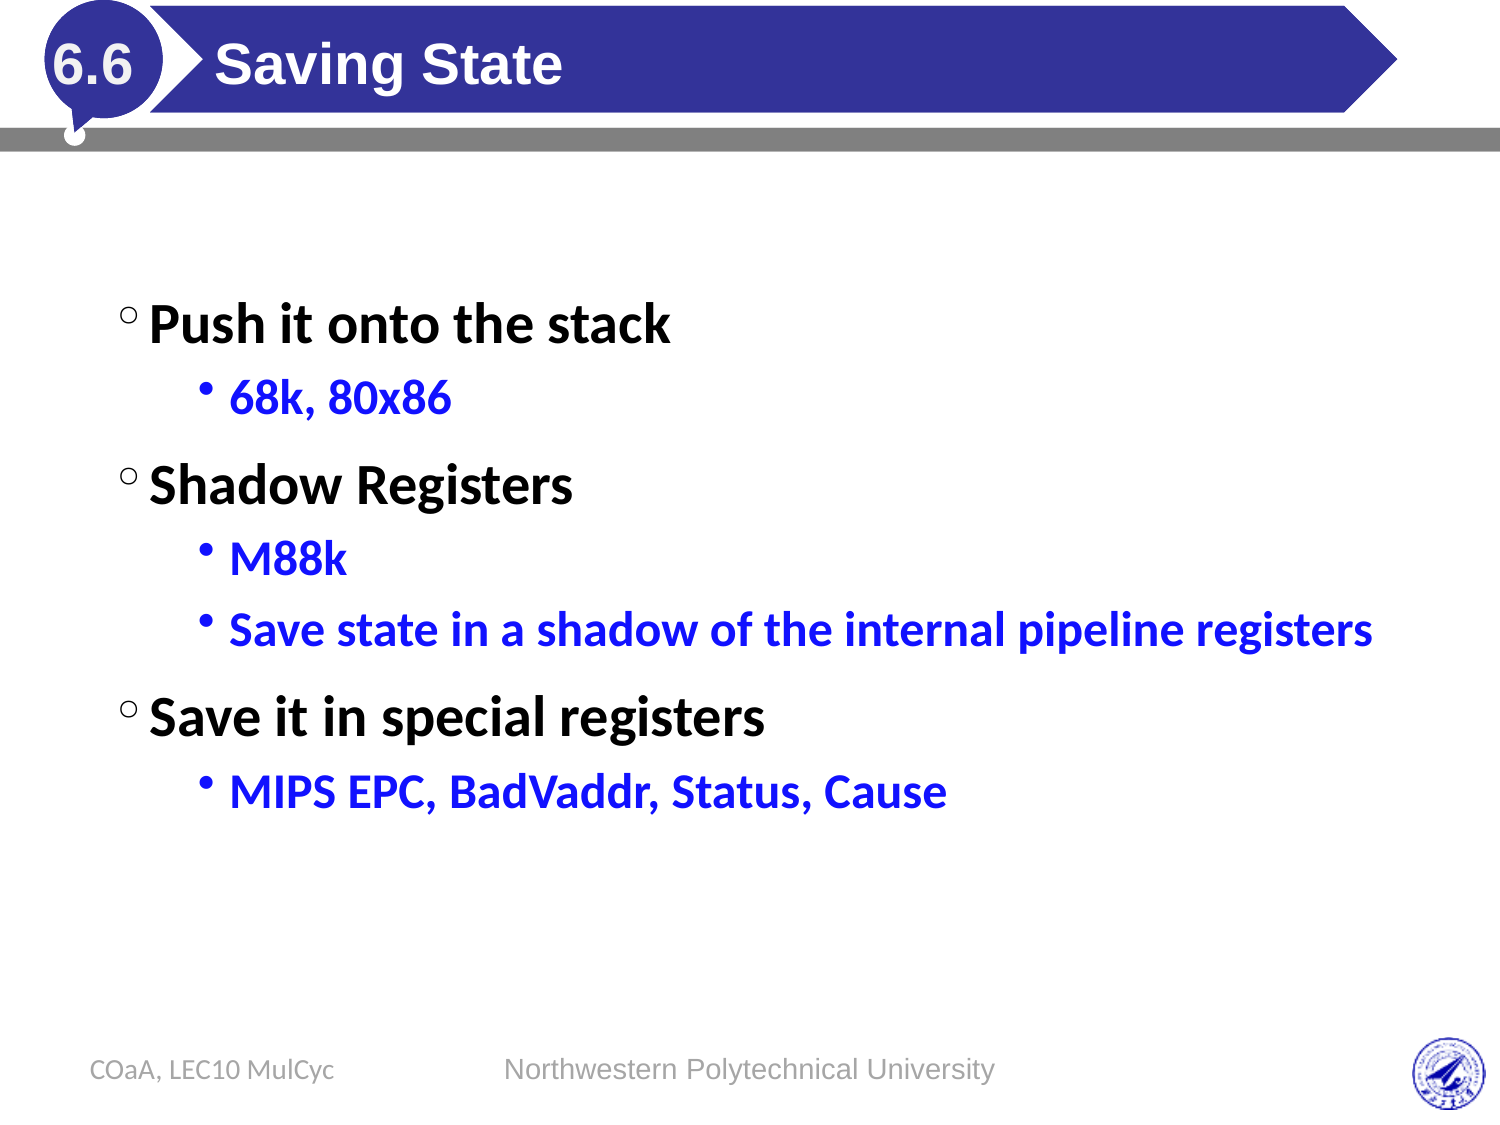

# Saving State
6.6
Push it onto the stack
68k, 80x86
Shadow Registers
M88k
Save state in a shadow of the internal pipeline registers
Save it in special registers
MIPS EPC, BadVaddr, Status, Cause

COaA, LEC10 MulCyc
Northwestern Polytechnical University
64